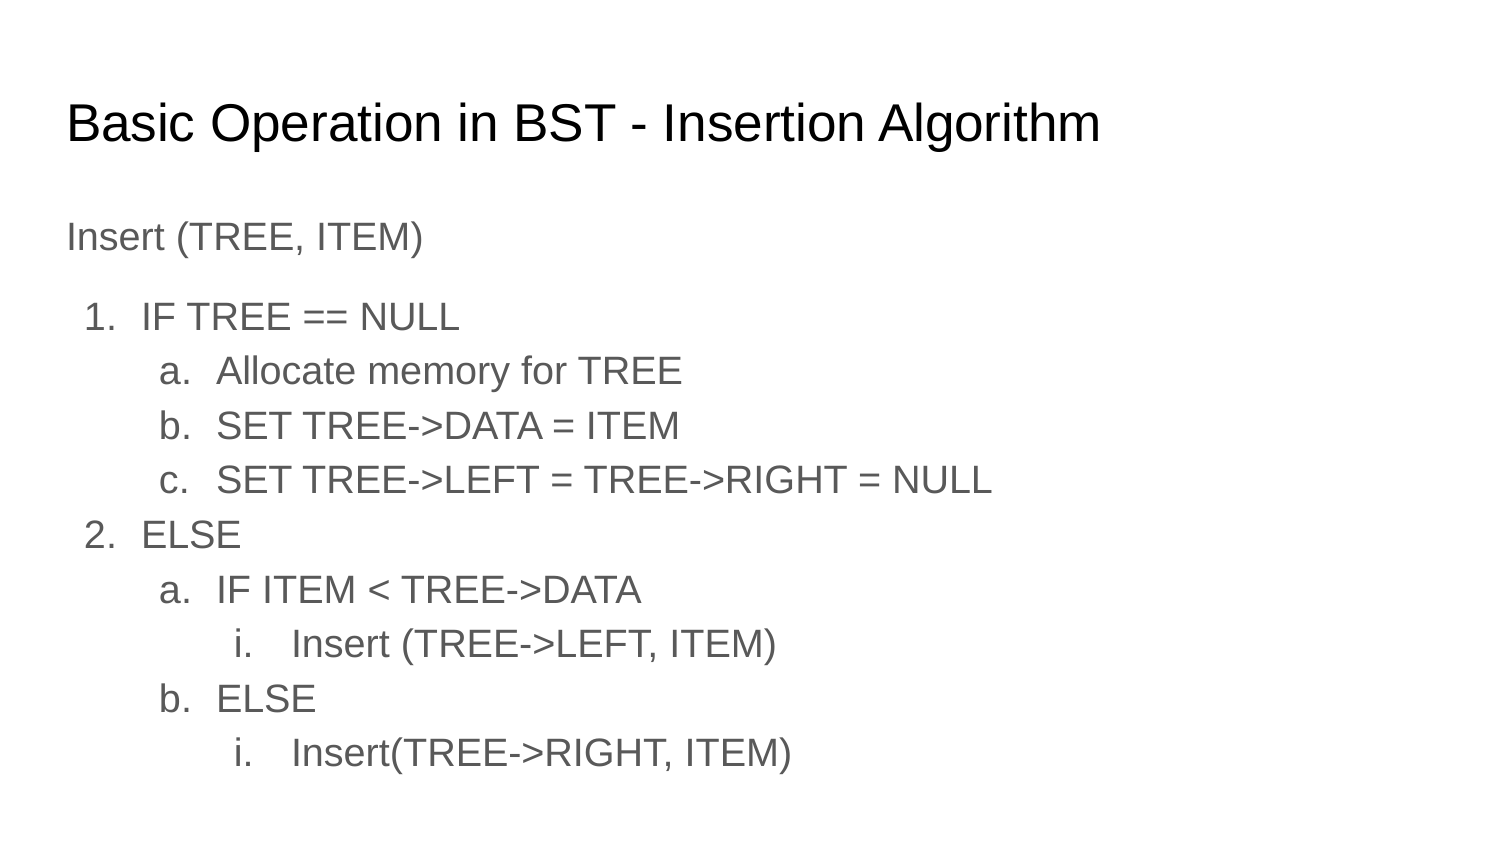

# Basic Operation in BST - Insertion Algorithm
Insert (TREE, ITEM)
IF TREE == NULL
Allocate memory for TREE
SET TREE->DATA = ITEM
SET TREE->LEFT = TREE->RIGHT = NULL
ELSE
IF ITEM < TREE->DATA
Insert (TREE->LEFT, ITEM)
ELSE
Insert(TREE->RIGHT, ITEM)